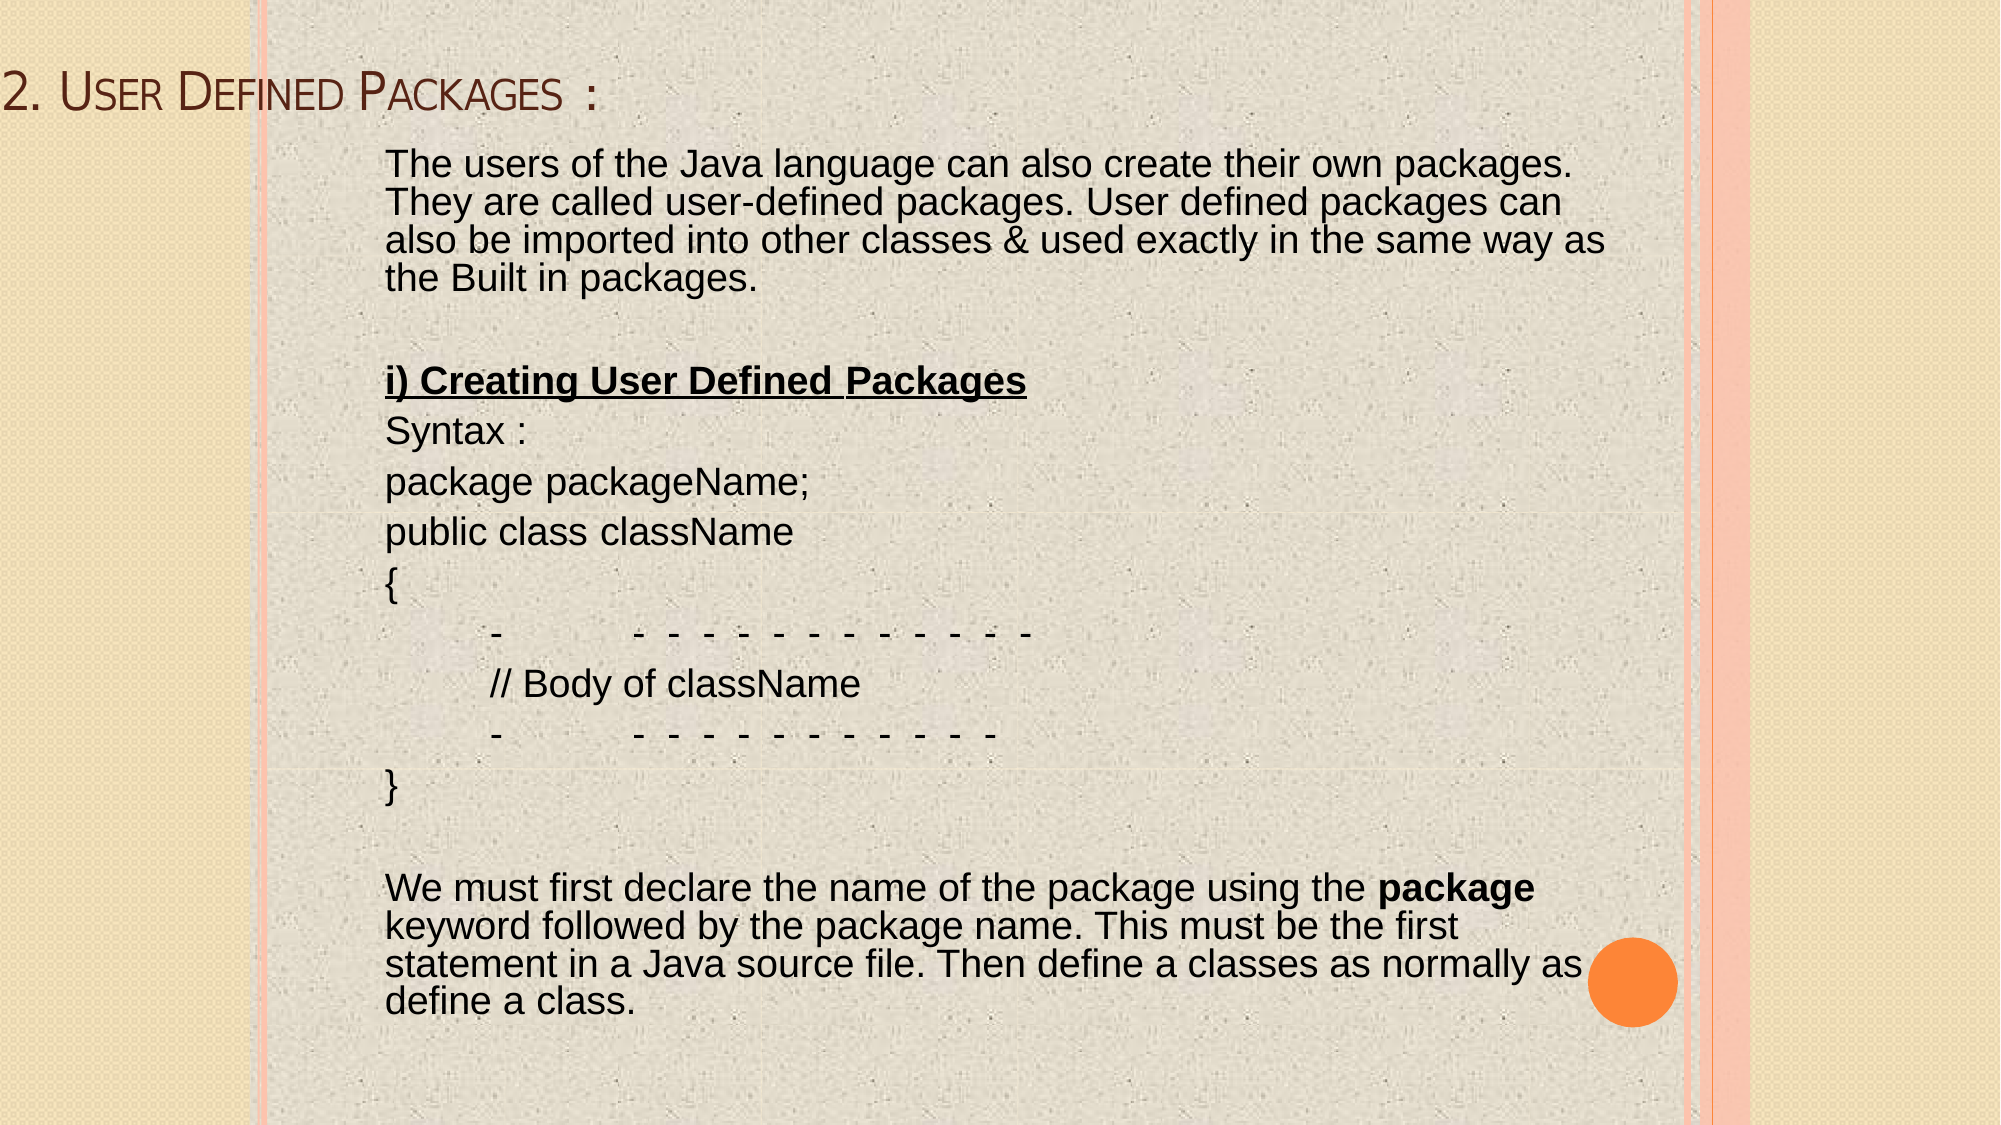

2. USER DEFINED PACKAGES :
The users of the Java language can also create their own packages.  They are called user-defined packages. User defined packages can  also be imported into other classes & used exactly in the same way as  the Built in packages.

i) Creating User Defined Packages
Syntax :
package packageName;
public class className
{
-	-	-	-	-	-	-	-	-	-	-	-	-
// Body of className
-	-	-	-	-	-	-	-	-	-	-	-
}

We must first declare the name of the package using the package  keyword followed by the package name. This must be the first  statement in a Java source file. Then define a classes as normally as  define a class.